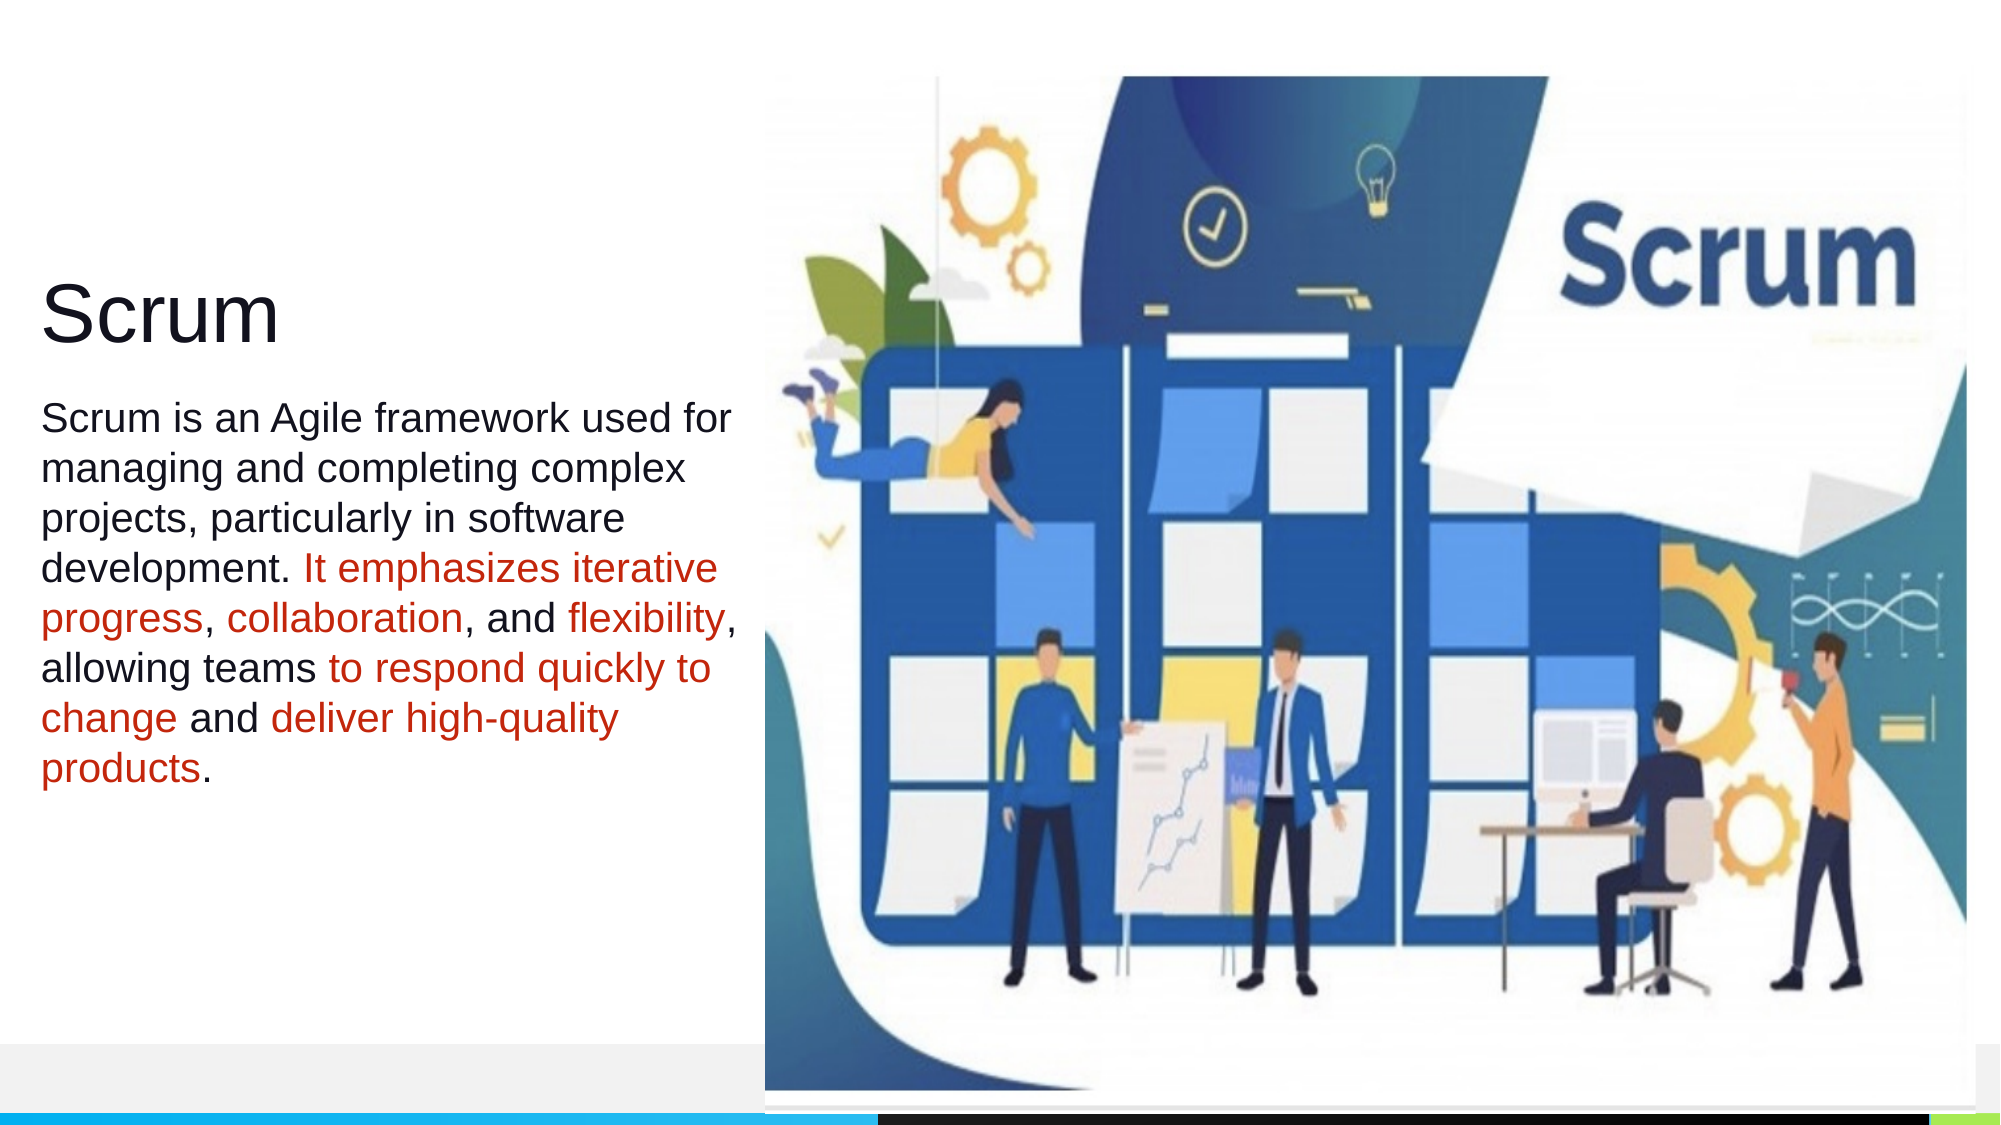

Scrum
Scrum is an Agile framework used for managing and completing complex projects, particularly in software development. It emphasizes iterative progress, collaboration, and flexibility, allowing teams to respond quickly to change and deliver high-quality products.
3